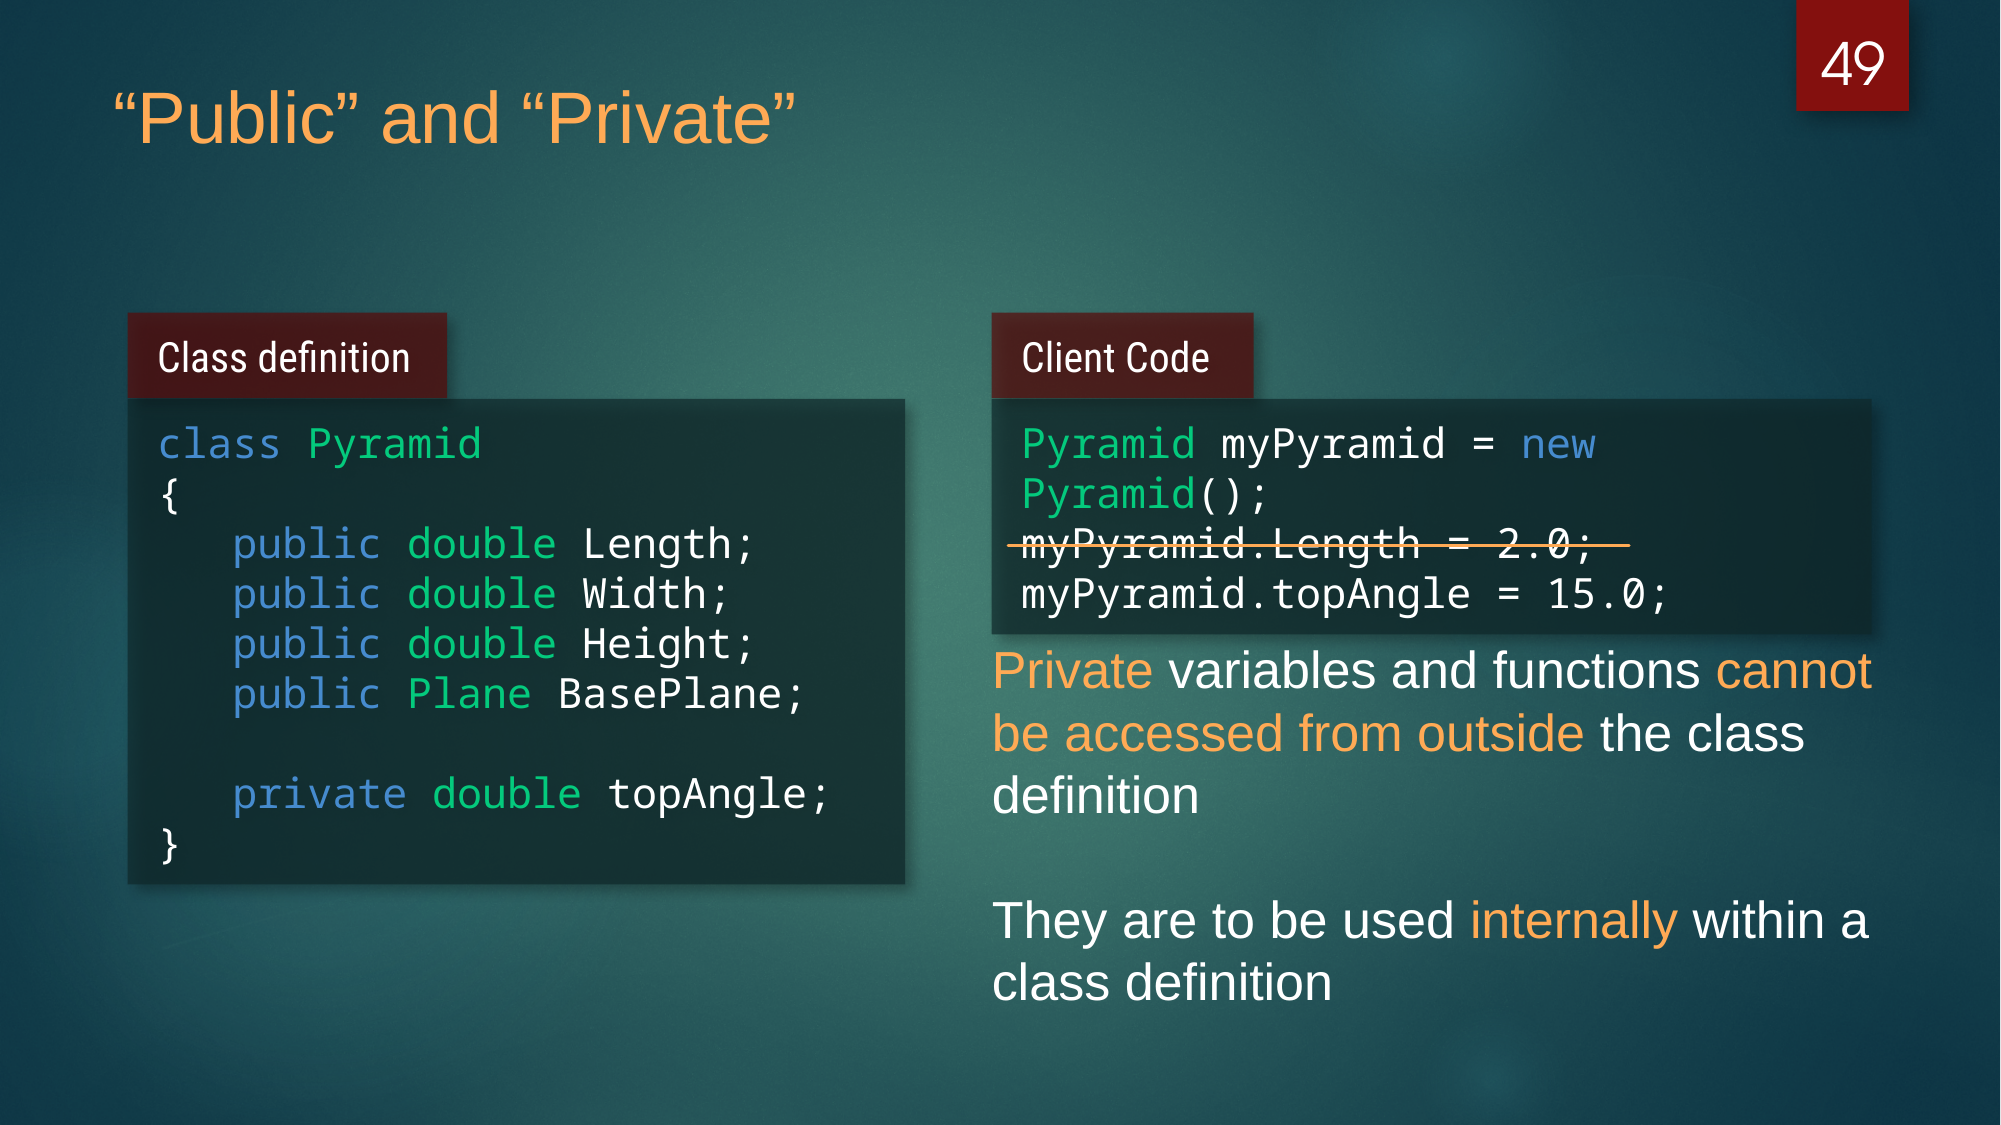

49
“Public” and “Private”
Class definition
Client Code
class Pyramid
{
public double Length;
public double Width;
public double Height;
public Plane BasePlane;

private double topAngle;
}
Pyramid myPyramid = new Pyramid();
myPyramid.Length = 2.0;
myPyramid.topAngle = 15.0;
Private variables and functions cannot be accessed from outside the class definition

They are to be used internally within a class definition